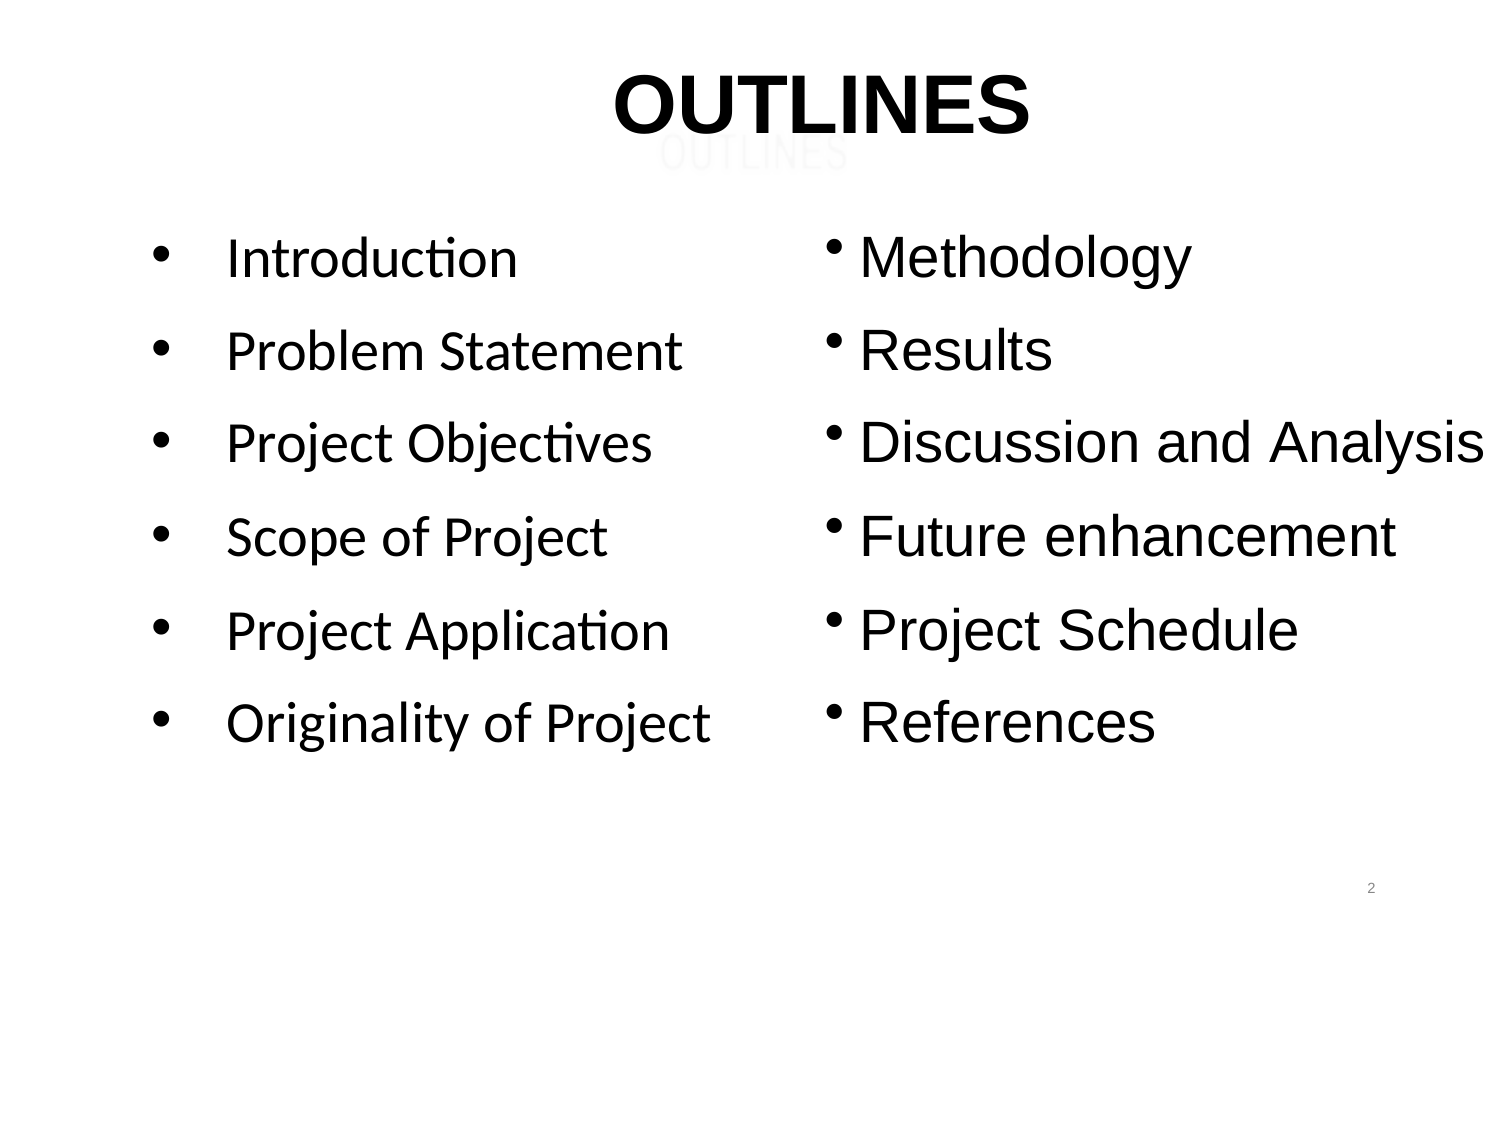

# OUTLINES
Introduction
Problem Statement
Project Objectives
Scope of Project
Project Application
Originality of Project
Methodology
Results
Discussion and Analysis
Future enhancement
Project Schedule
References
2